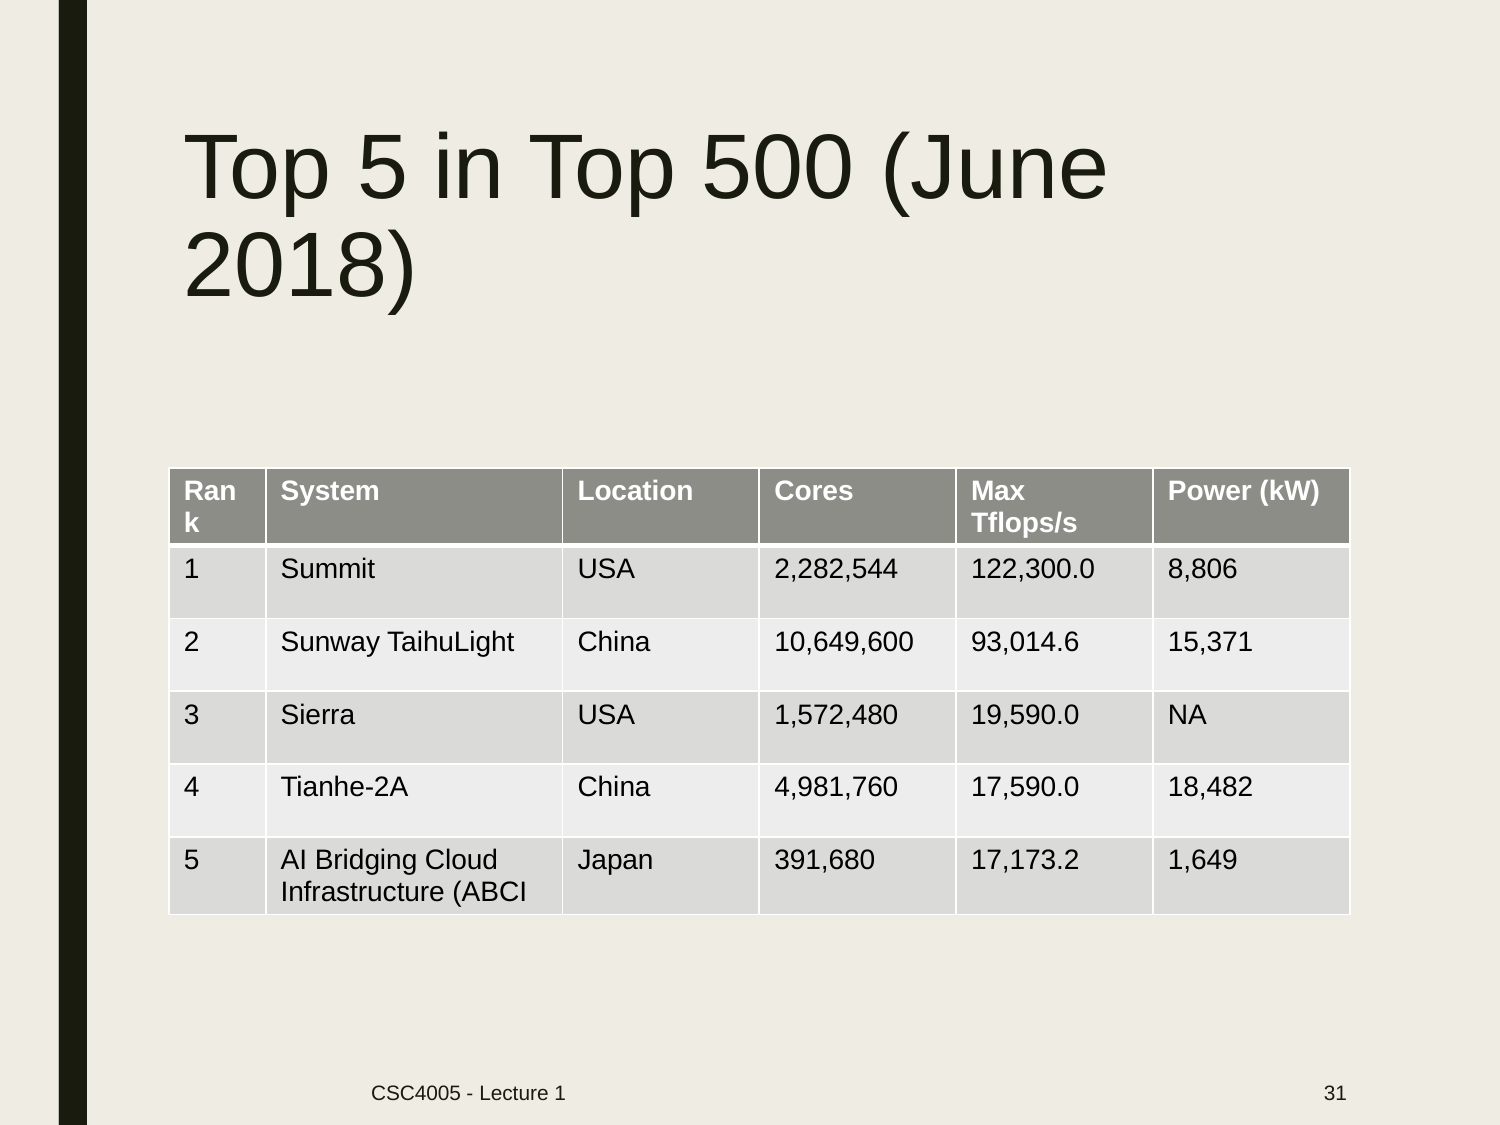

# Top 5 in Top 500 (June 2018)
| Rank | System | Location | Cores | Max Tflops/s | Power (kW) |
| --- | --- | --- | --- | --- | --- |
| 1 | Summit | USA | 2,282,544 | 122,300.0 | 8,806 |
| 2 | Sunway TaihuLight | China | 10,649,600 | 93,014.6 | 15,371 |
| 3 | Sierra | USA | 1,572,480 | 19,590.0 | NA |
| 4 | Tianhe-2A | China | 4,981,760 | 17,590.0 | 18,482 |
| 5 | AI Bridging Cloud Infrastructure (ABCI | Japan | 391,680 | 17,173.2 | 1,649 |
CSC4005 - Lecture 1
31